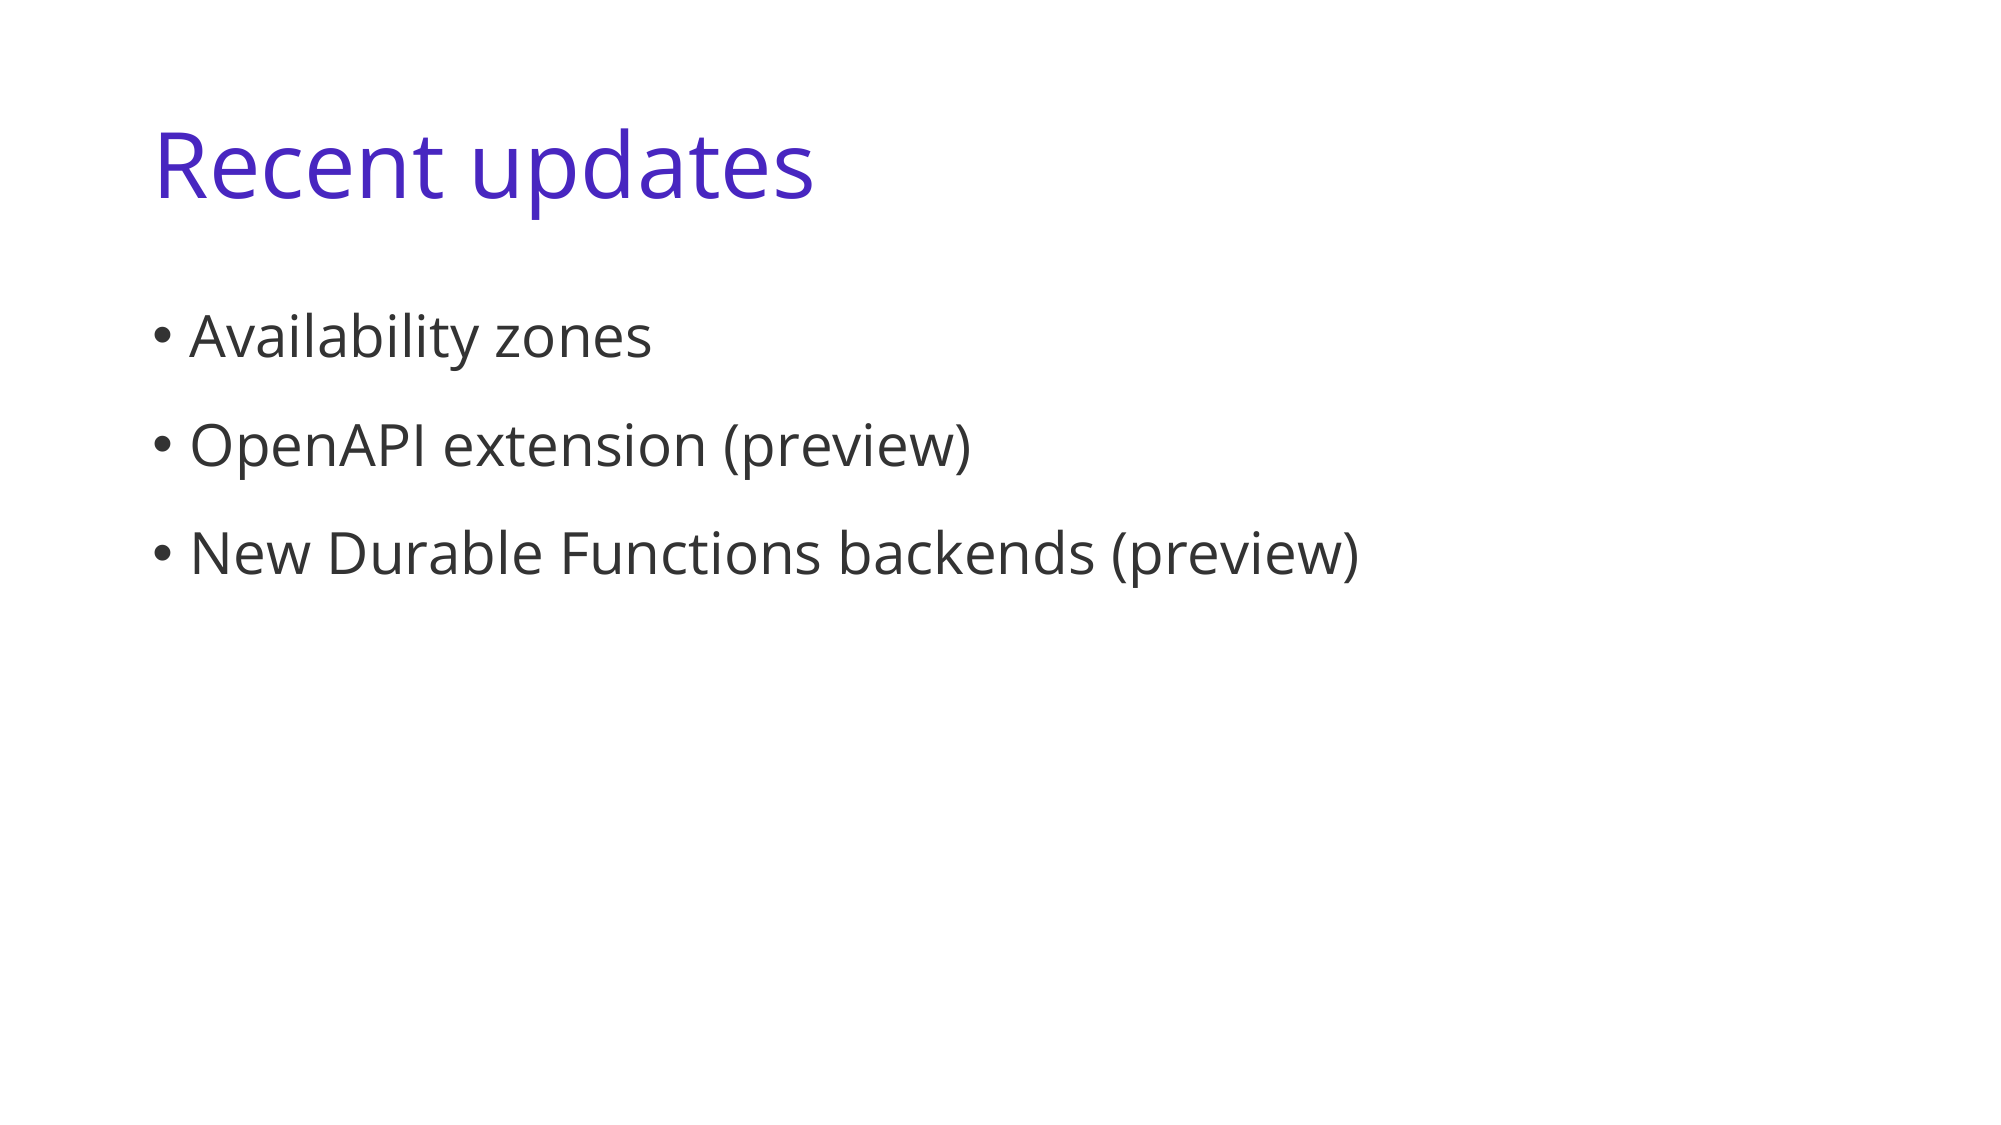

# Recent updates
Availability zones
OpenAPI extension (preview)
New Durable Functions backends (preview)